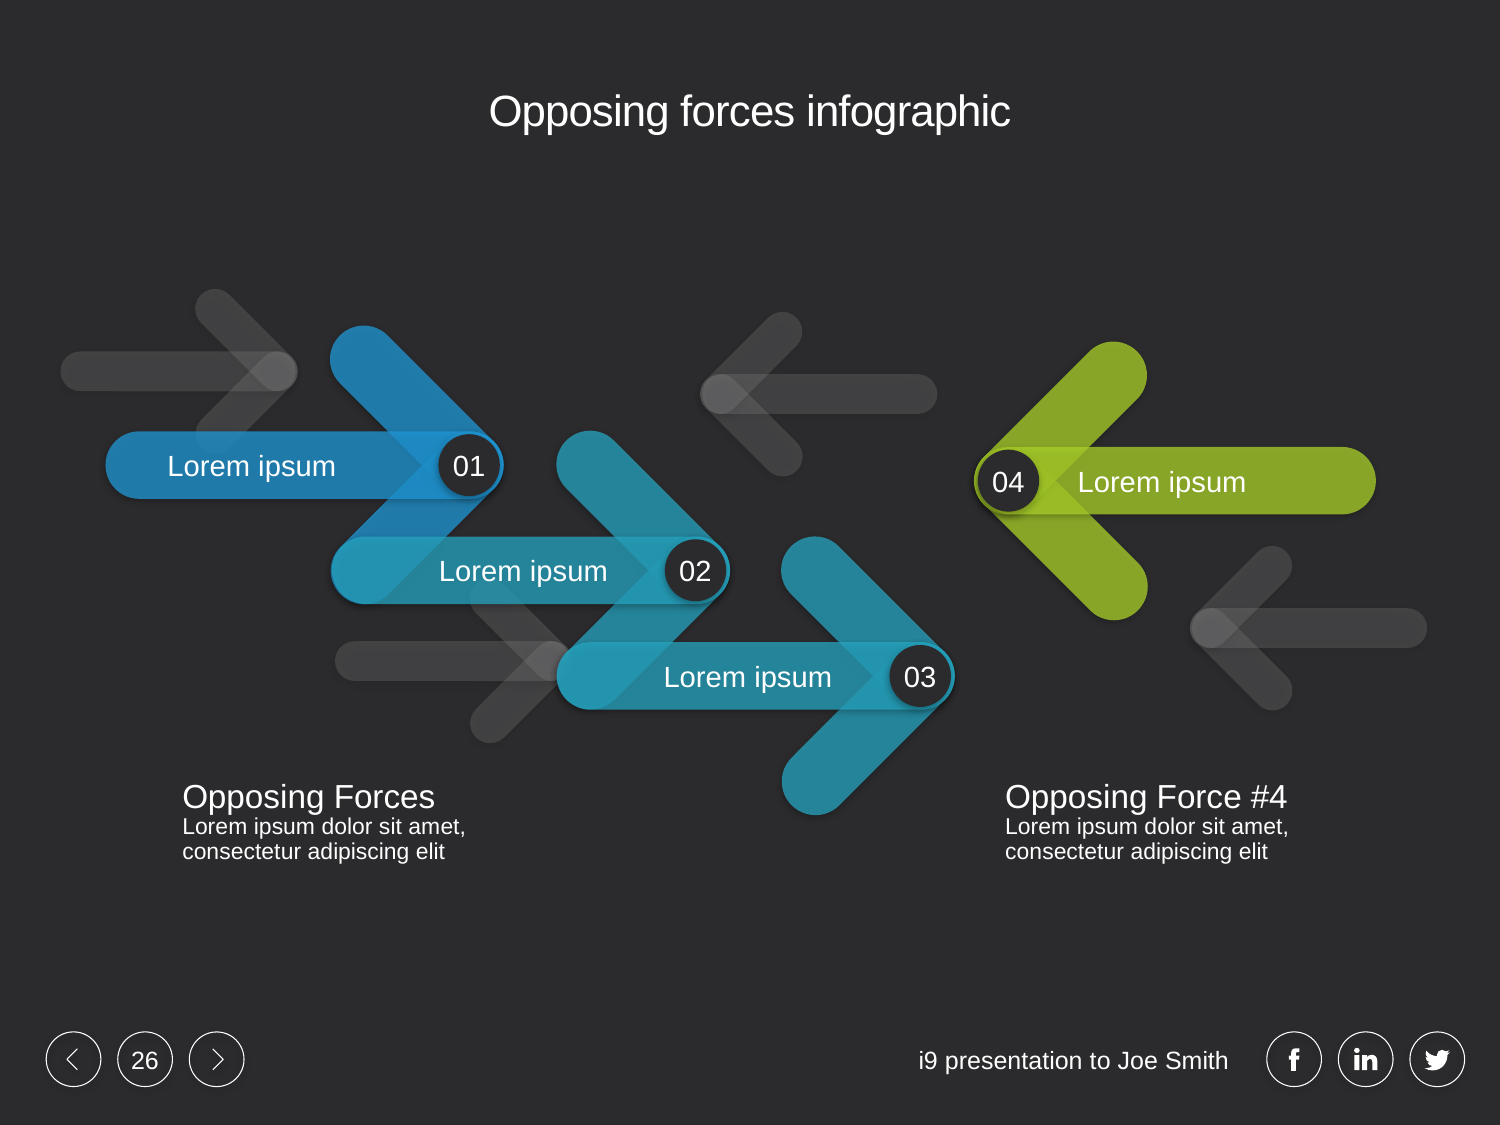

# Opposing forces infographic

Lorem ipsum
01

Lorem ipsum
04

Lorem ipsum
02

Lorem ipsum
03

Opposing Forces
Lorem ipsum dolor sit amet, consectetur adipiscing elit
Opposing Force #4
Lorem ipsum dolor sit amet, consectetur adipiscing elit